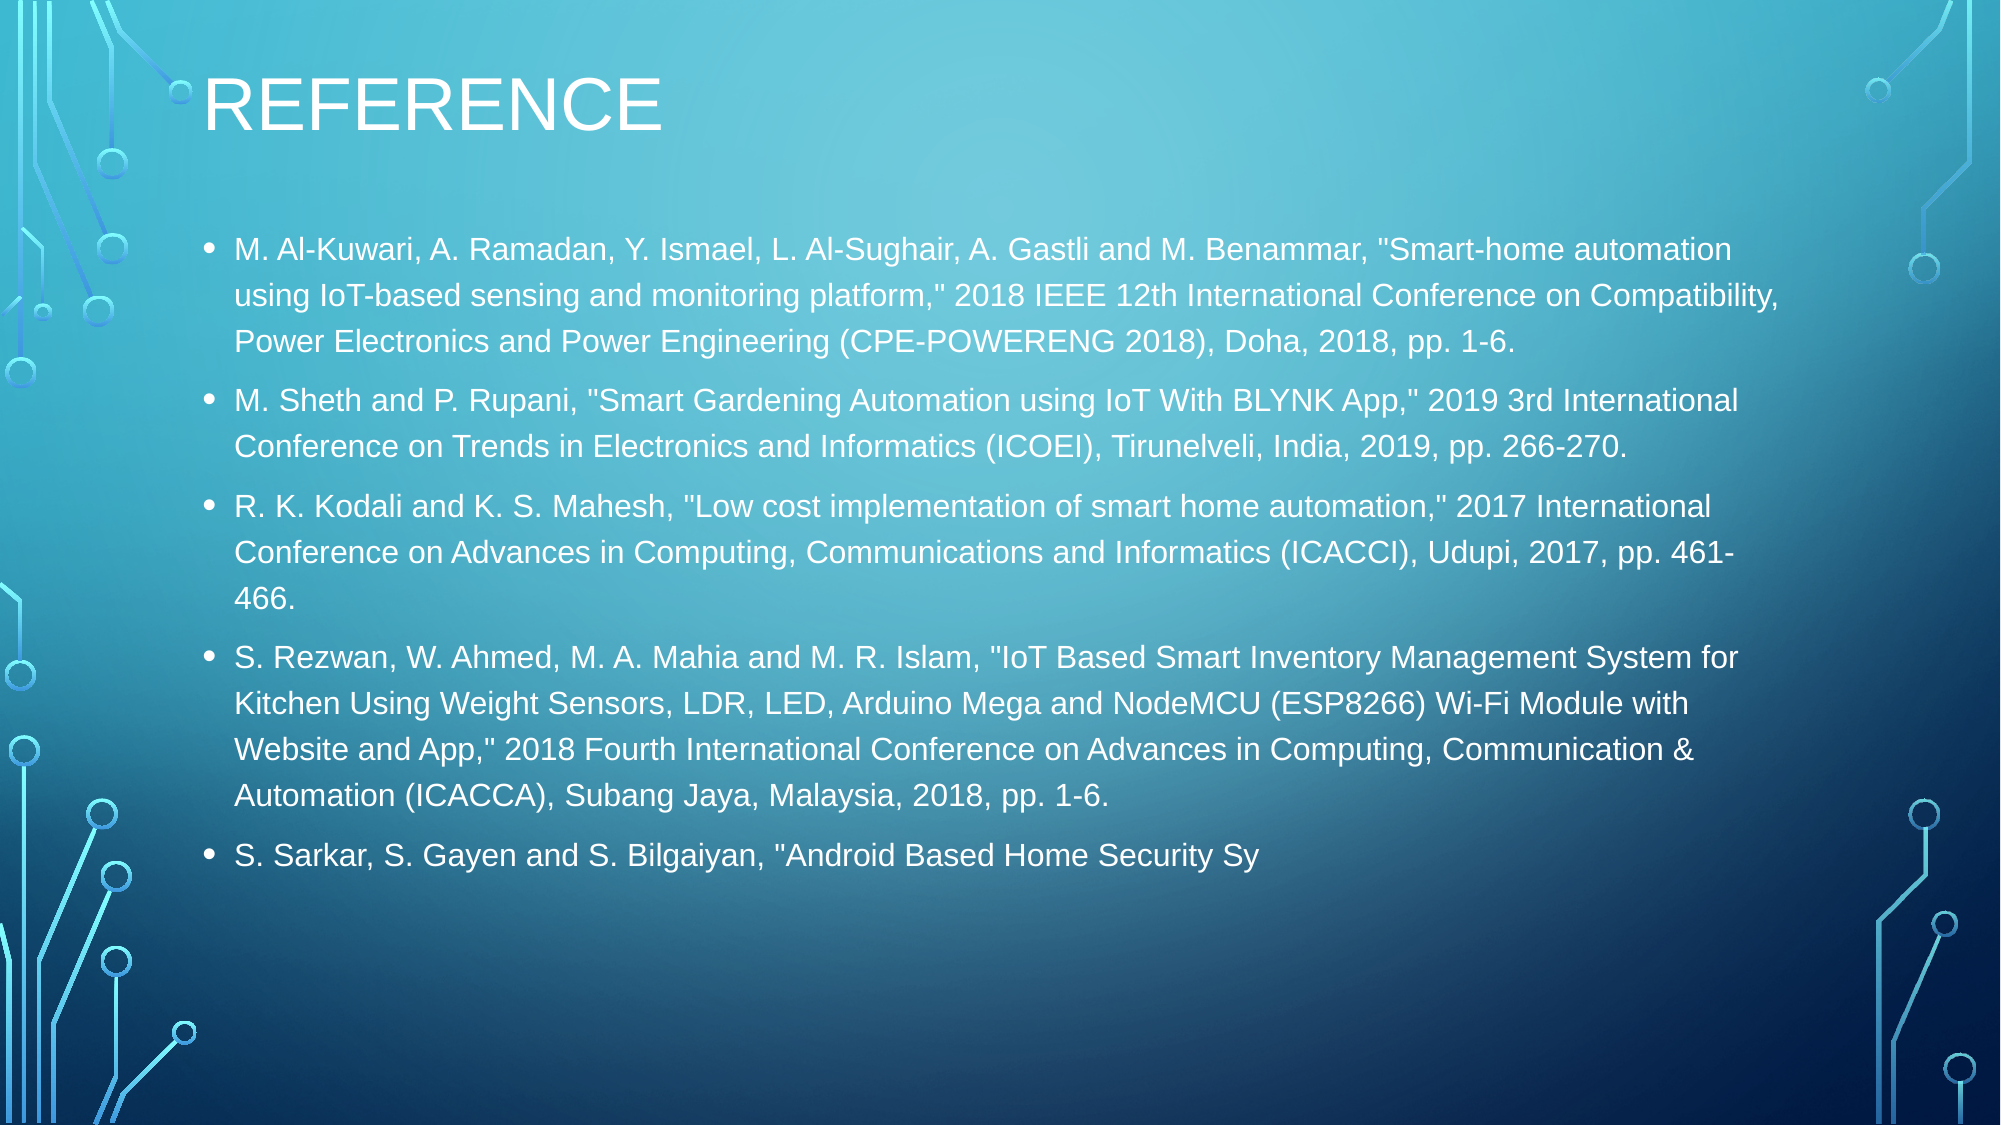

# REFERENCE
M. Al-Kuwari, A. Ramadan, Y. Ismael, L. Al-Sughair, A. Gastli and M. Benammar, "Smart-home automation using IoT-based sensing and monitoring platform," 2018 IEEE 12th International Conference on Compatibility, Power Electronics and Power Engineering (CPE-POWERENG 2018), Doha, 2018, pp. 1-6.
M. Sheth and P. Rupani, "Smart Gardening Automation using IoT With BLYNK App," 2019 3rd International Conference on Trends in Electronics and Informatics (ICOEI), Tirunelveli, India, 2019, pp. 266-270.
R. K. Kodali and K. S. Mahesh, "Low cost implementation of smart home automation," 2017 International Conference on Advances in Computing, Communications and Informatics (ICACCI), Udupi, 2017, pp. 461-466.
S. Rezwan, W. Ahmed, M. A. Mahia and M. R. Islam, "IoT Based Smart Inventory Management System for Kitchen Using Weight Sensors, LDR, LED, Arduino Mega and NodeMCU (ESP8266) Wi-Fi Module with Website and App," 2018 Fourth International Conference on Advances in Computing, Communication & Automation (ICACCA), Subang Jaya, Malaysia, 2018, pp. 1-6.
S. Sarkar, S. Gayen and S. Bilgaiyan, "Android Based Home Security Sy